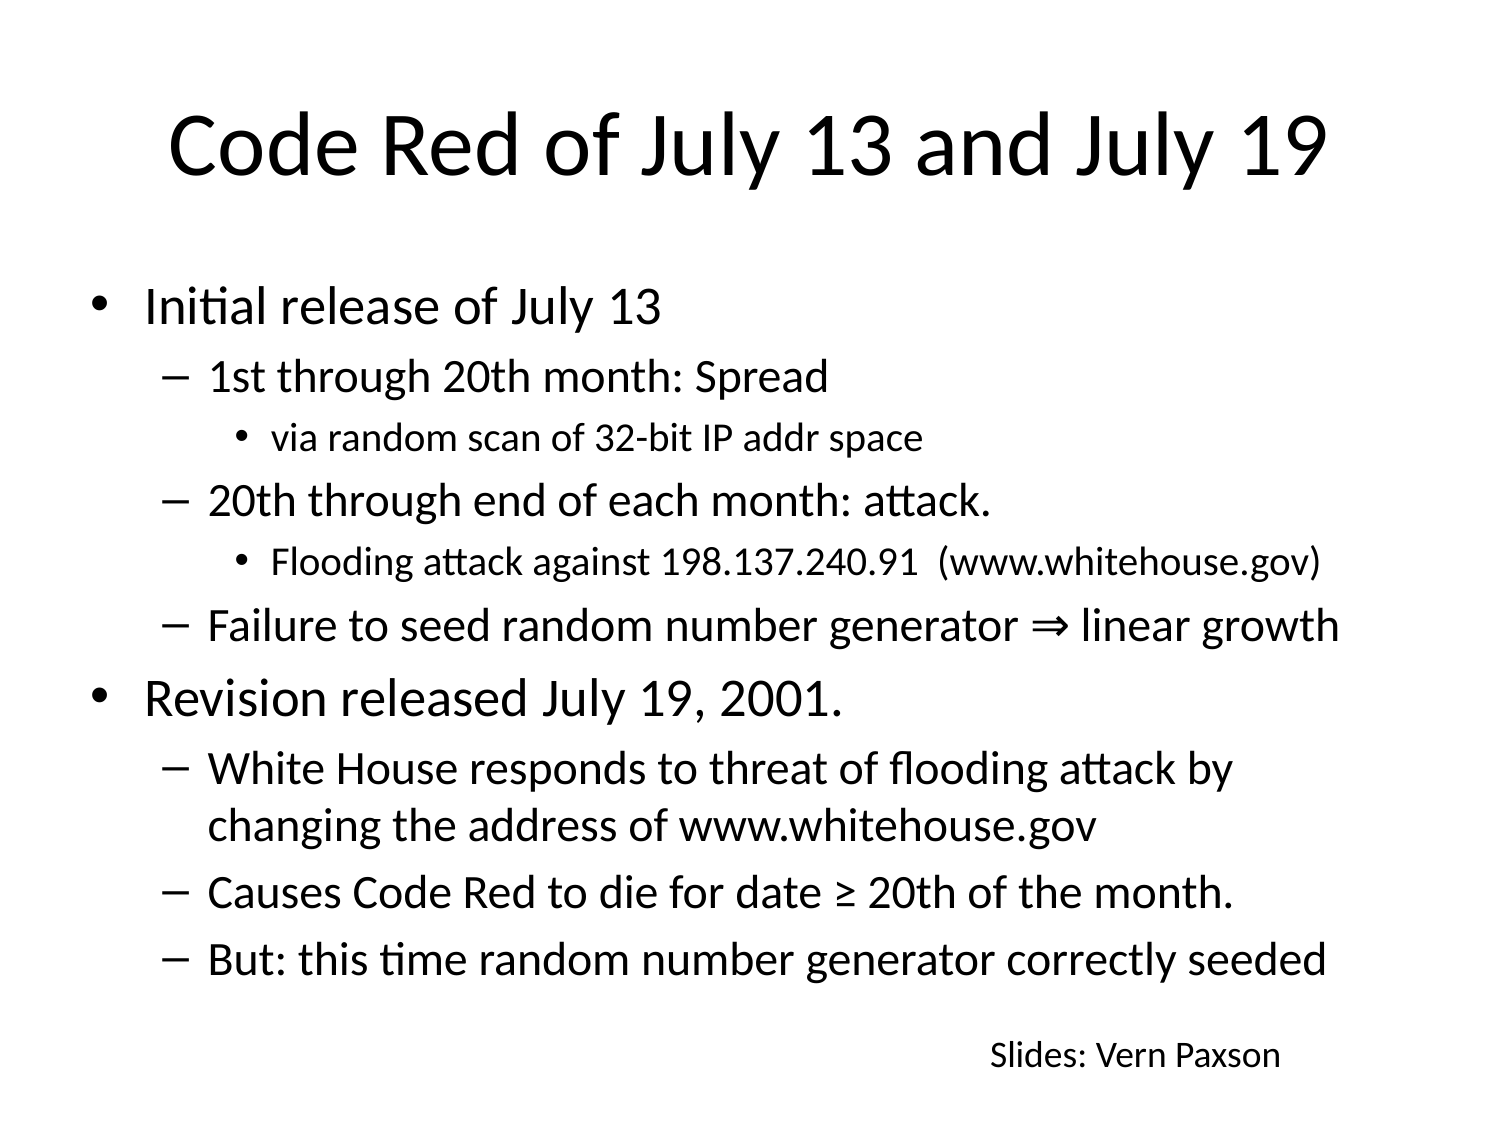

# Code Red of July 13 and July 19
Initial release of July 13
1st through 20th month: Spread
via random scan of 32-bit IP addr space
20th through end of each month: attack.
Flooding attack against 198.137.240.91  (www.whitehouse.gov)
Failure to seed random number generator ⇒ linear growth
Revision released July 19, 2001.
White House responds to threat of flooding attack by changing the address of www.whitehouse.gov
Causes Code Red to die for date ≥ 20th of the month.
But: this time random number generator correctly seeded
Slides: Vern Paxson